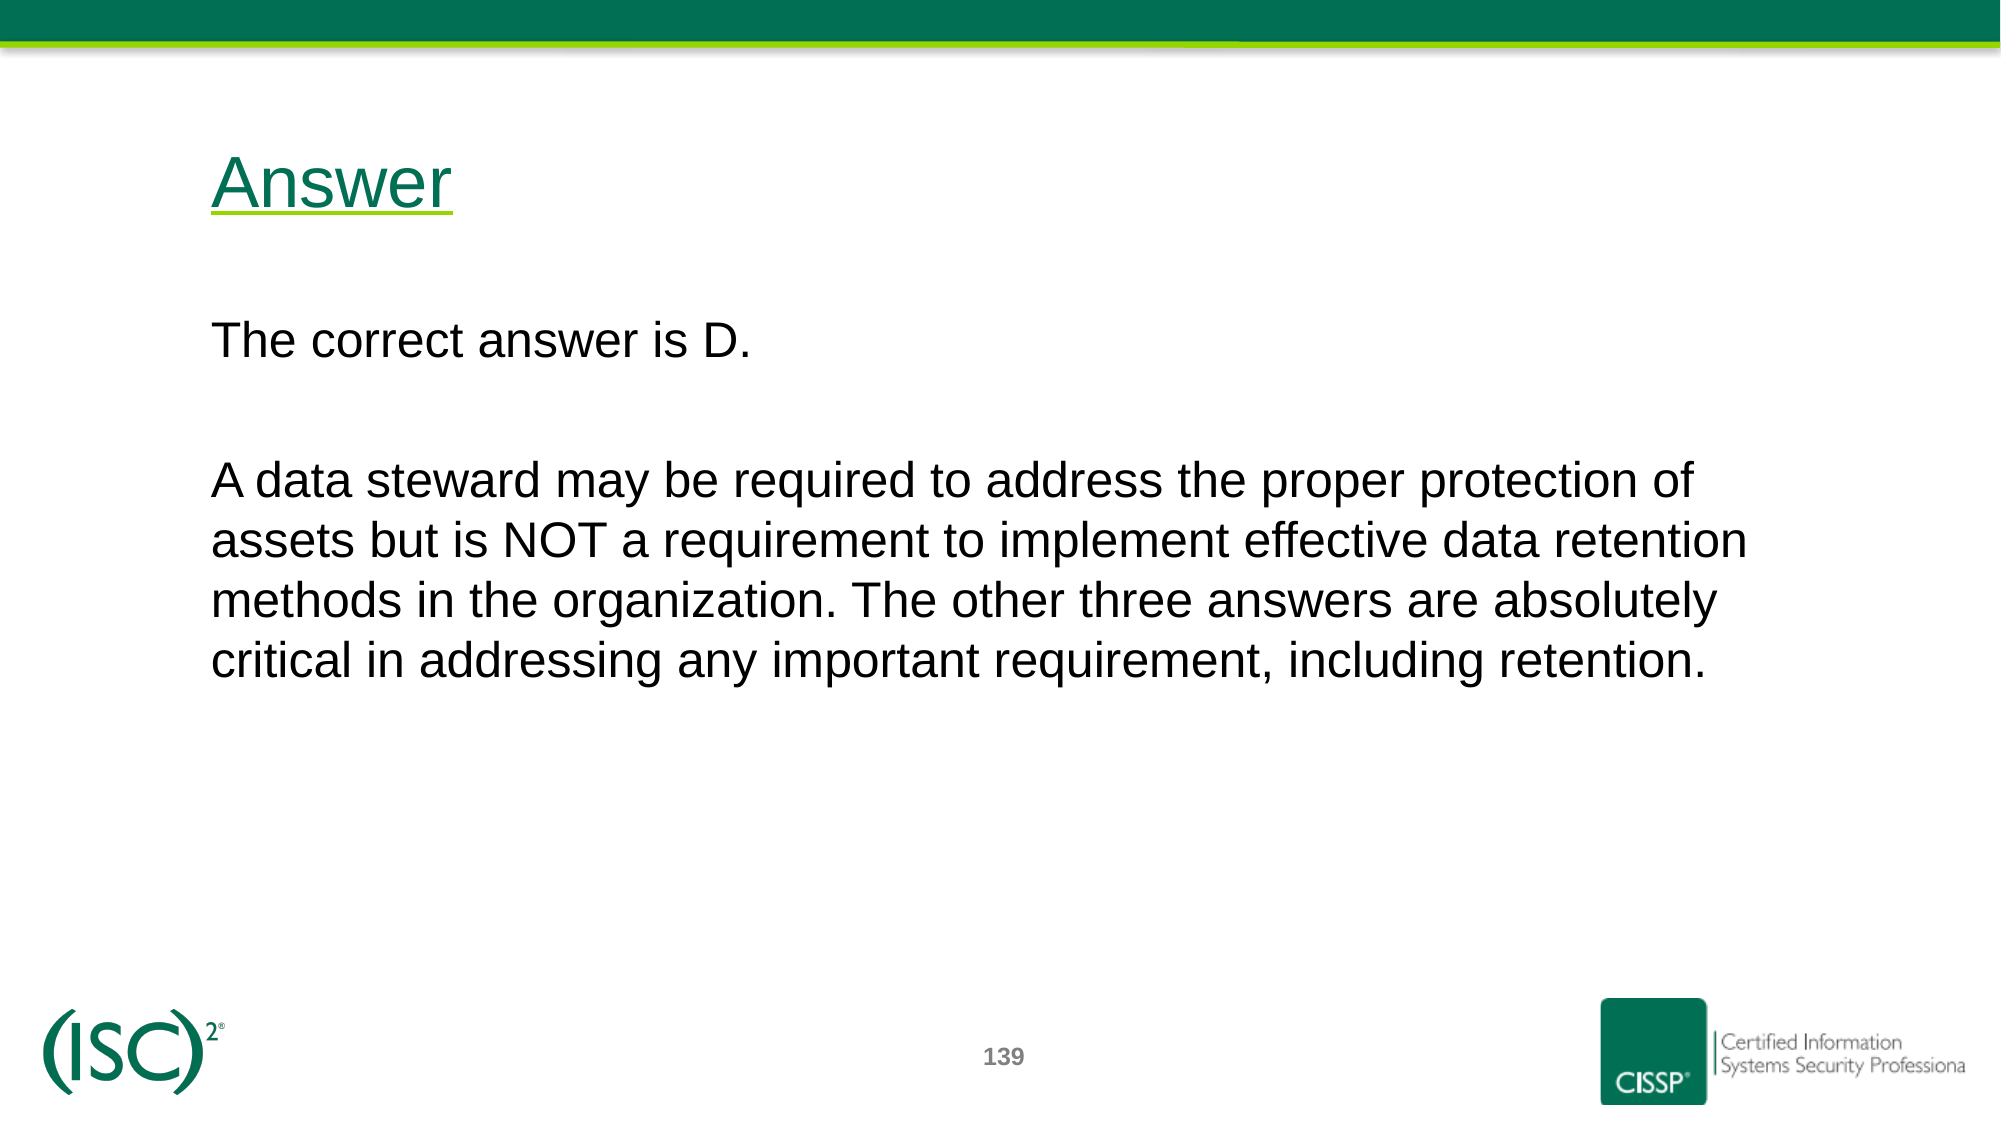

# Answer
The correct answer is D.

A data steward may be required to address the proper protection of assets but is NOT a requirement to implement effective data retention methods in the organization. The other three answers are absolutely critical in addressing any important requirement, including retention.